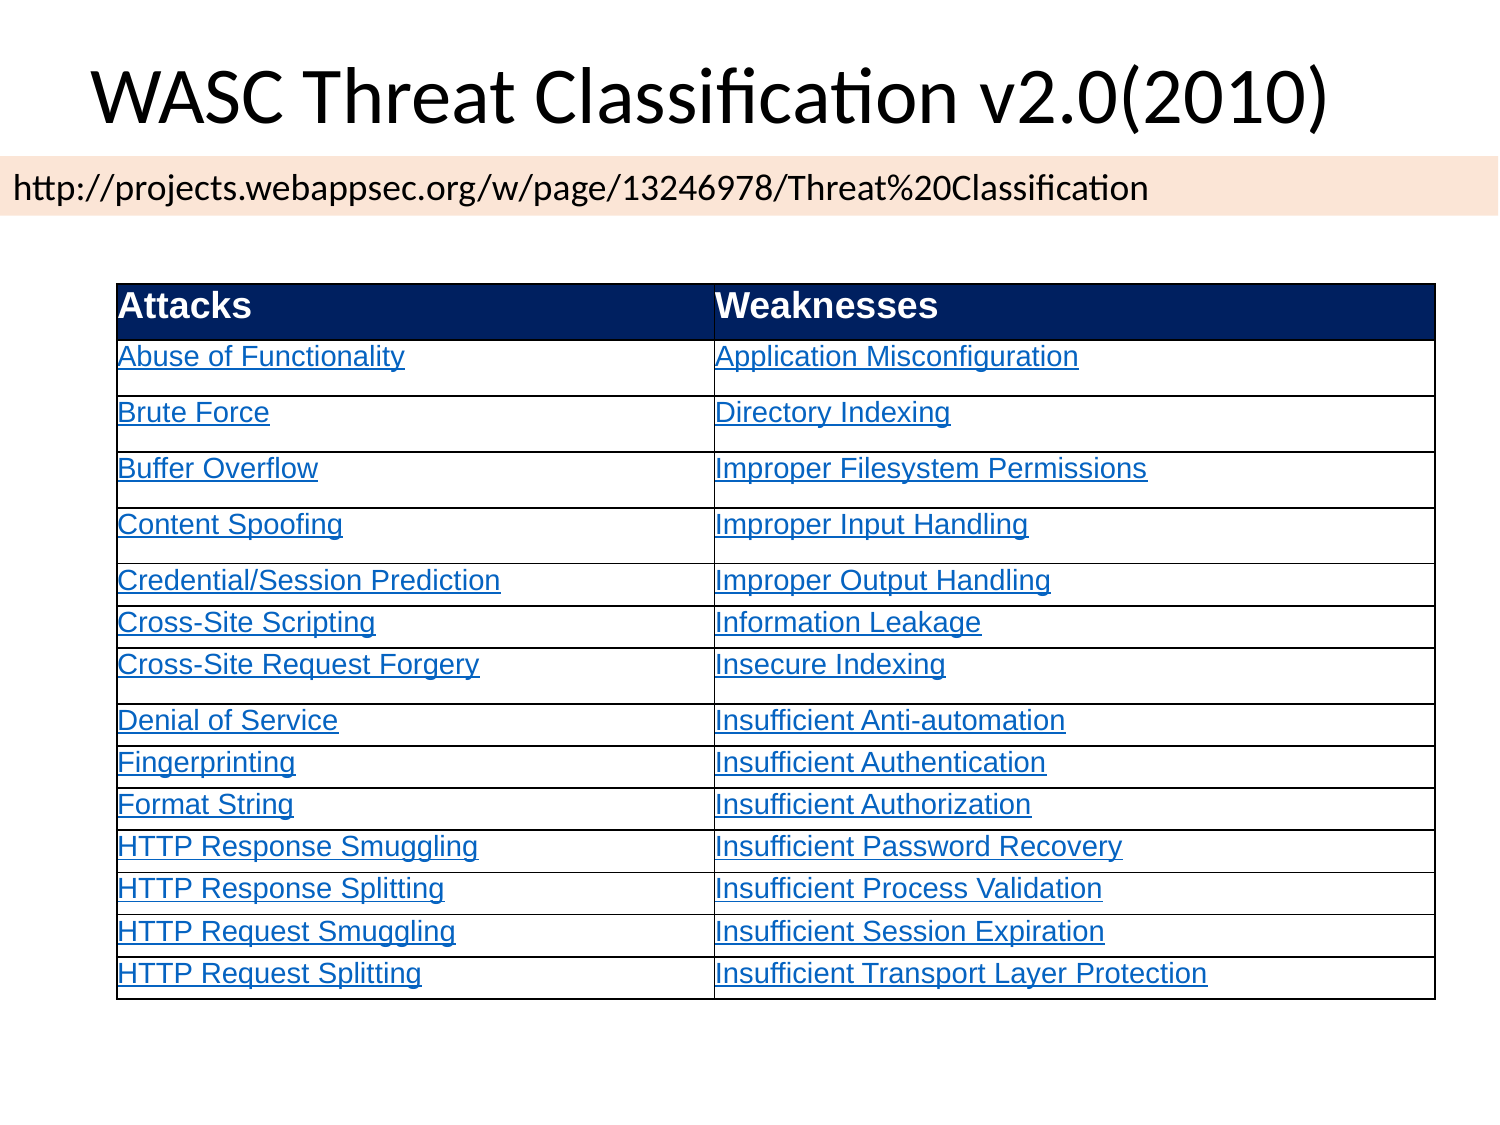

# WASC Threat Classification v2.0(2010)
http://projects.webappsec.org/w/page/13246978/Threat%20Classification
| Attacks | Weaknesses |
| --- | --- |
| Abuse of Functionality | Application Misconfiguration |
| Brute Force | Directory Indexing |
| Buffer Overflow | Improper Filesystem Permissions |
| Content Spoofing | Improper Input Handling |
| Credential/Session Prediction | Improper Output Handling |
| Cross-Site Scripting | Information Leakage |
| Cross-Site Request Forgery | Insecure Indexing |
| Denial of Service | Insufficient Anti-automation |
| Fingerprinting | Insufficient Authentication |
| Format String | Insufficient Authorization |
| HTTP Response Smuggling | Insufficient Password Recovery |
| HTTP Response Splitting | Insufficient Process Validation |
| HTTP Request Smuggling | Insufficient Session Expiration |
| HTTP Request Splitting | Insufficient Transport Layer Protection |